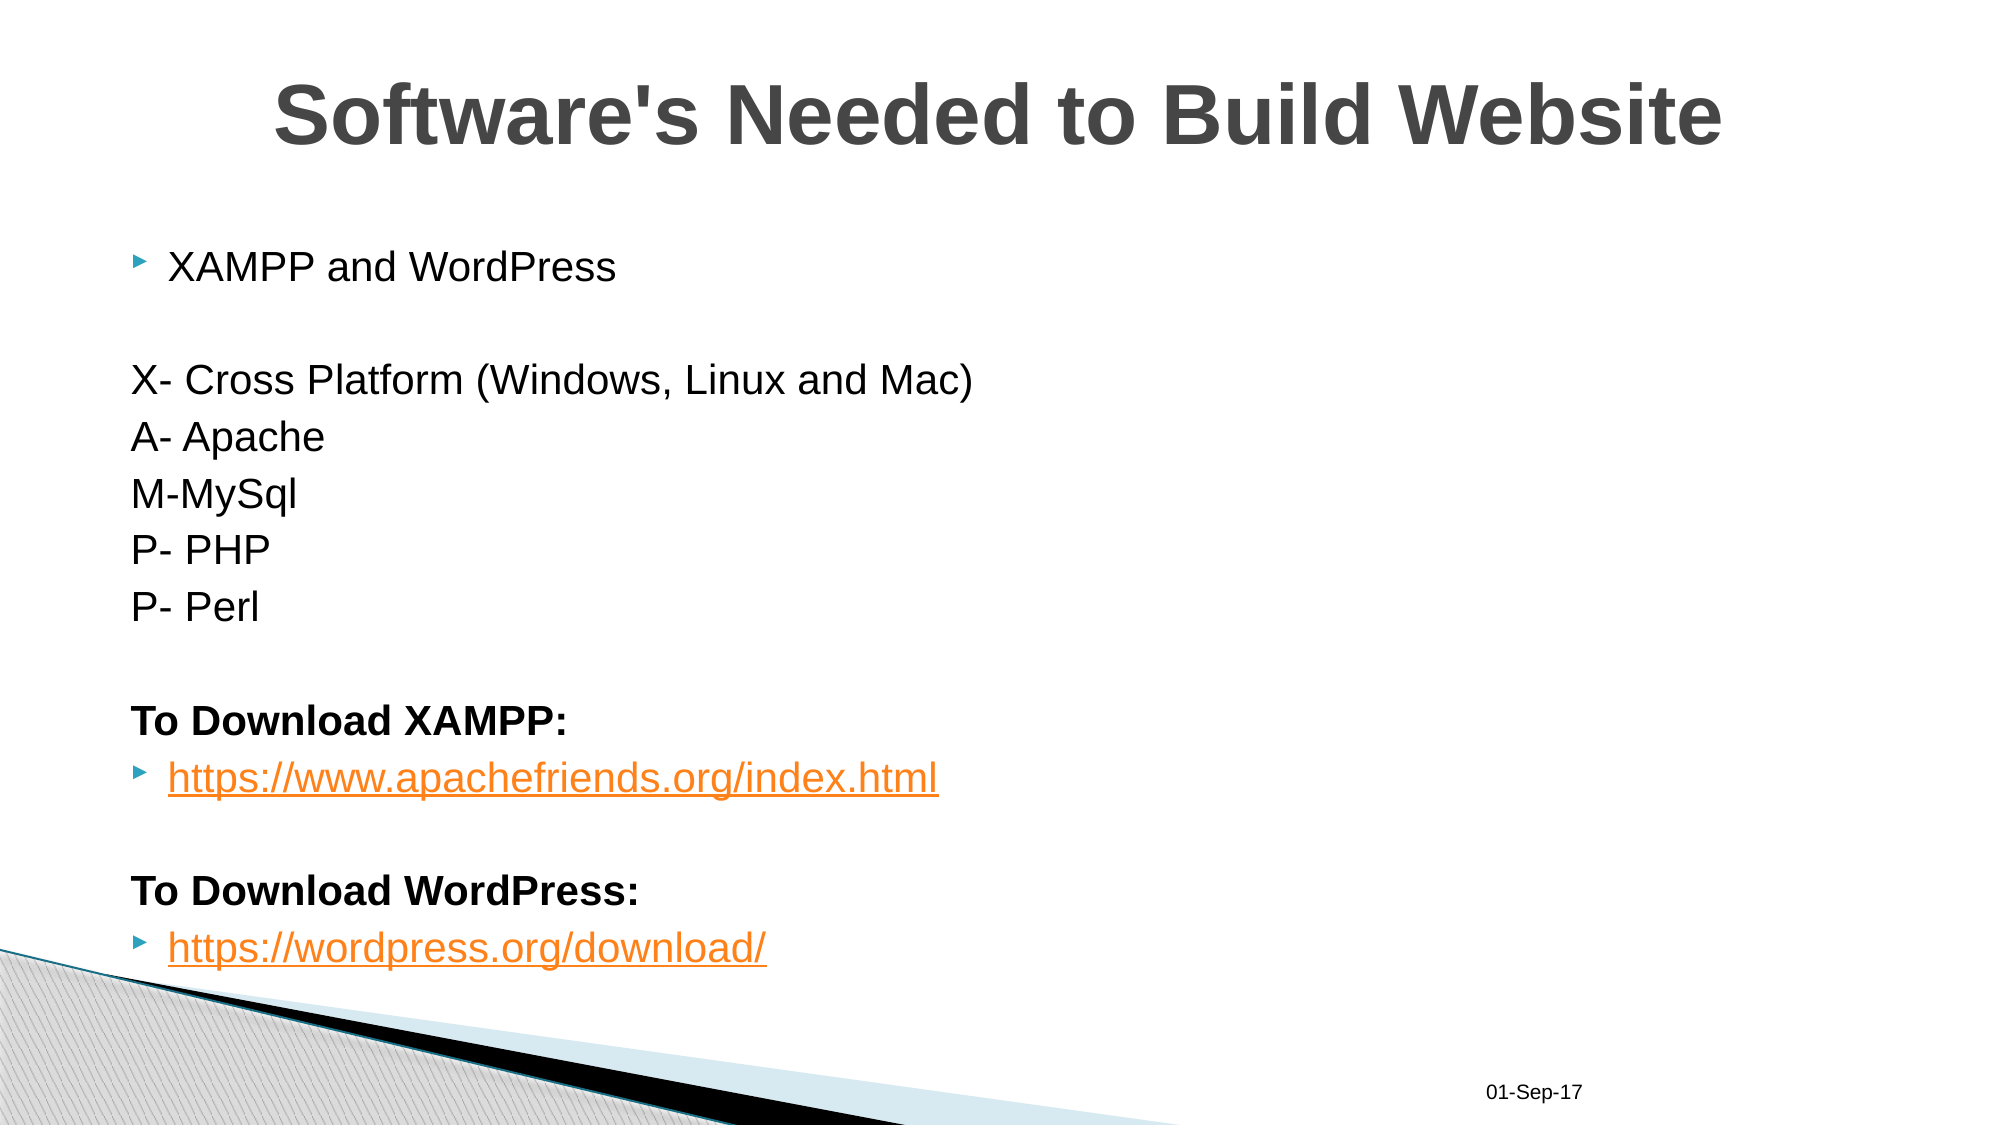

# Software's Needed to Build Website

XAMPP and WordPress

X- Cross Platform (Windows, Linux and Mac)
A- Apache
M-MySql
P- PHP
P- Perl

To Download XAMPP:
https://www.apachefriends.org/index.html

To Download WordPress:
https://wordpress.org/download/

01-Sep-17